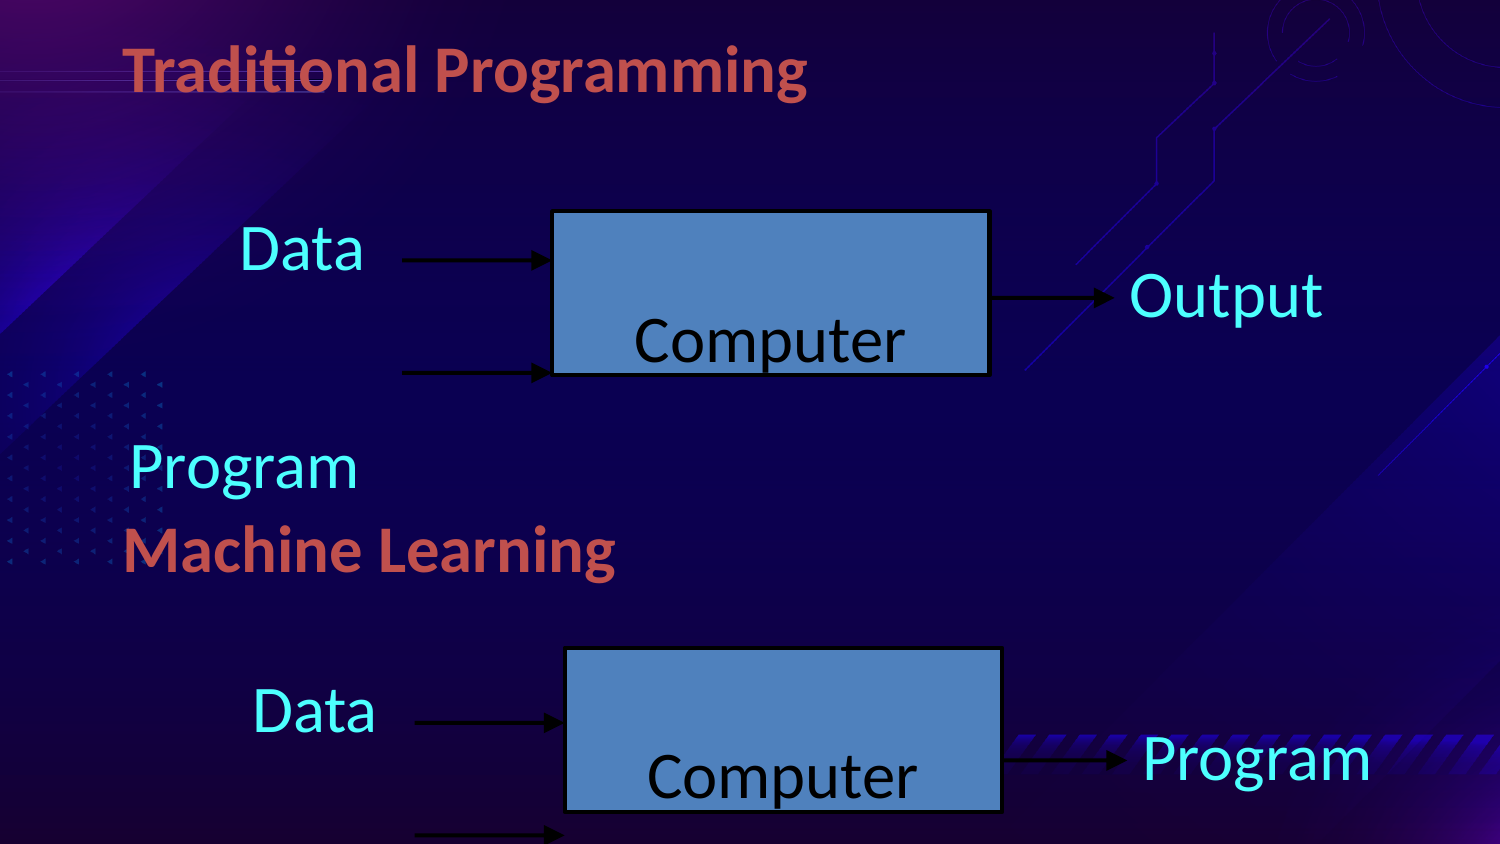

Traditional Programming
Data  Program

Computer
Output

Machine Learning
Data  Output

Computer
Program